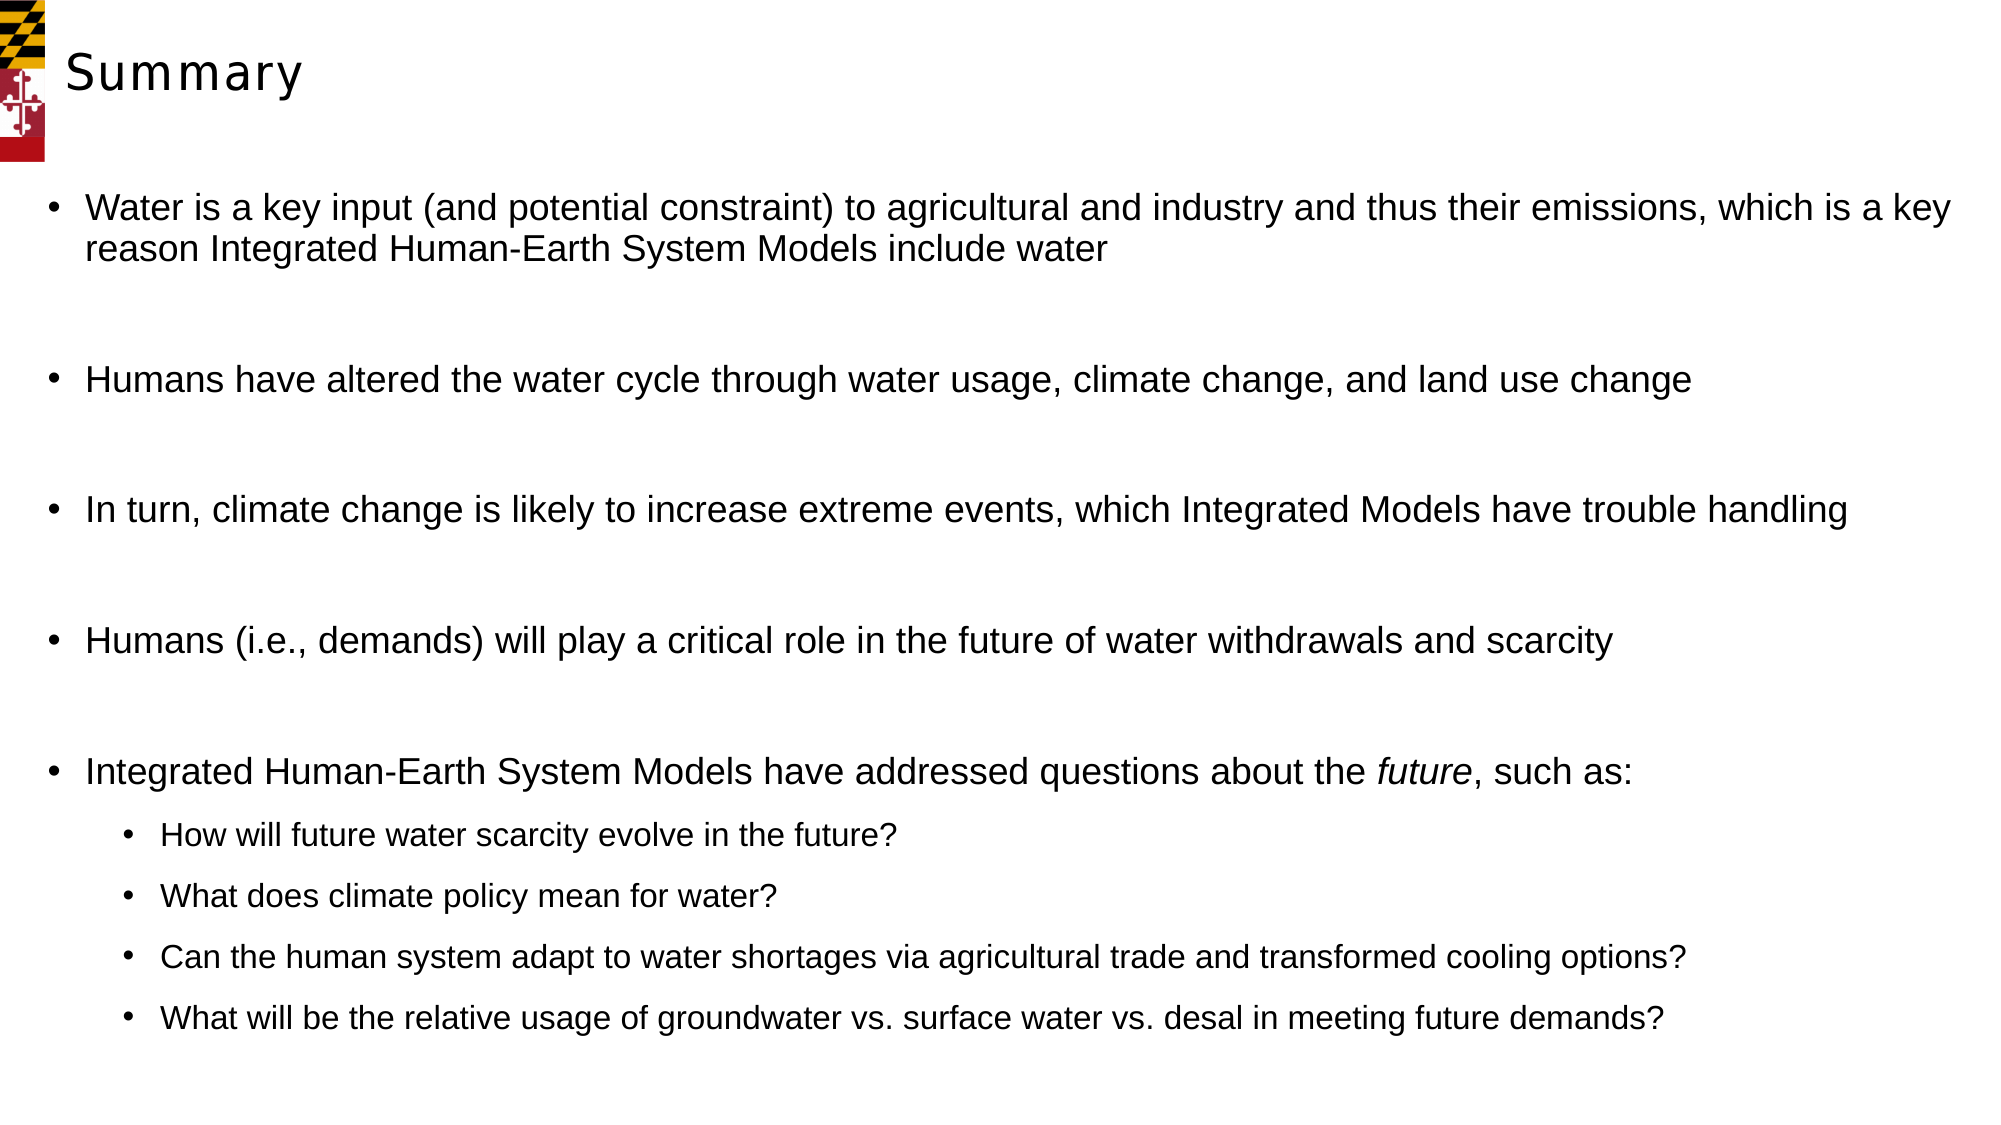

# Summary
Water is a key input (and potential constraint) to agricultural and industry and thus their emissions, which is a key reason Integrated Human-Earth System Models include water

Humans have altered the water cycle through water usage, climate change, and land use change

In turn, climate change is likely to increase extreme events, which Integrated Models have trouble handling

Humans (i.e., demands) will play a critical role in the future of water withdrawals and scarcity

Integrated Human-Earth System Models have addressed questions about the future, such as:
How will future water scarcity evolve in the future?
What does climate policy mean for water?
Can the human system adapt to water shortages via agricultural trade and transformed cooling options?
What will be the relative usage of groundwater vs. surface water vs. desal in meeting future demands?